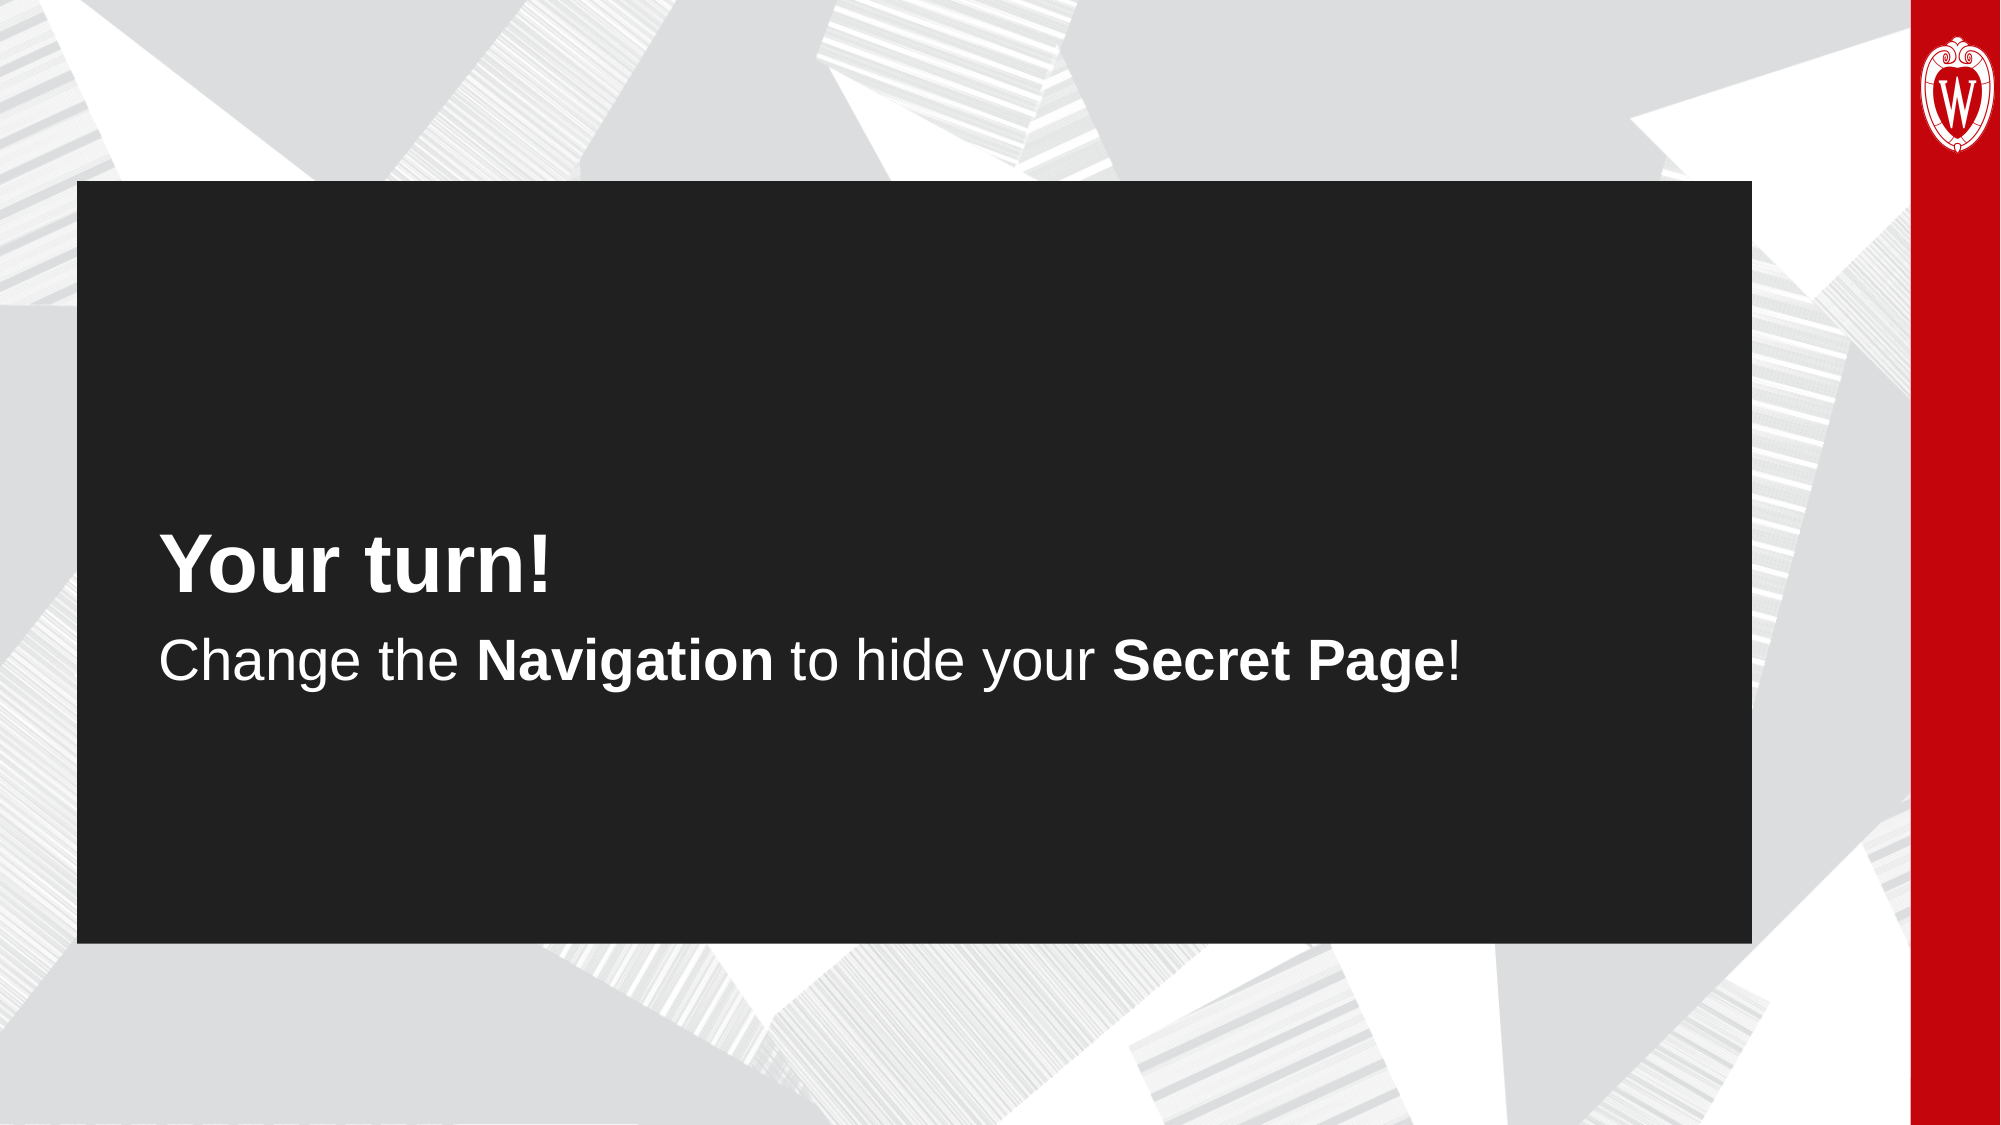

# Your turn!
Change the Navigation to hide your Secret Page!